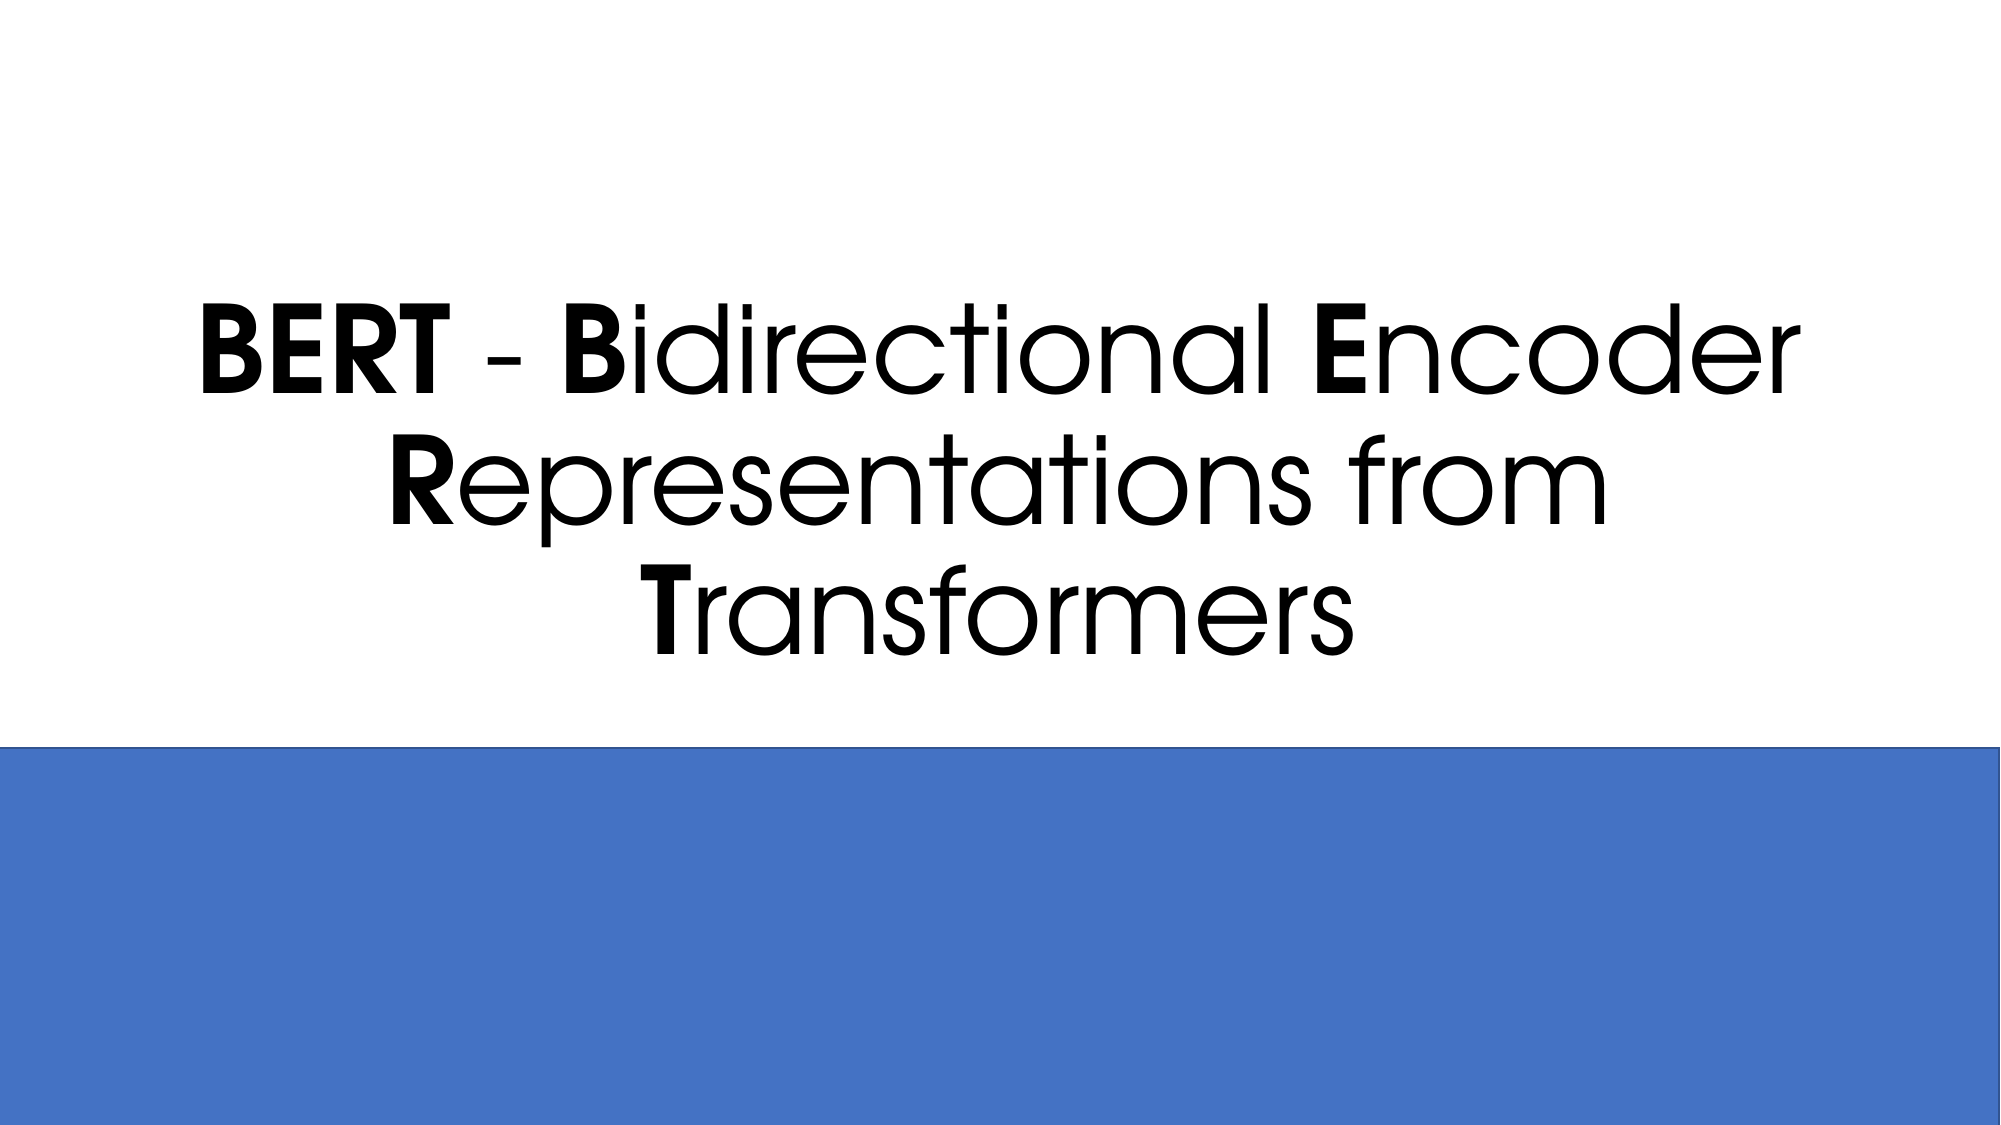

# BERT - Bidirectional Encoder Representations from Transformers